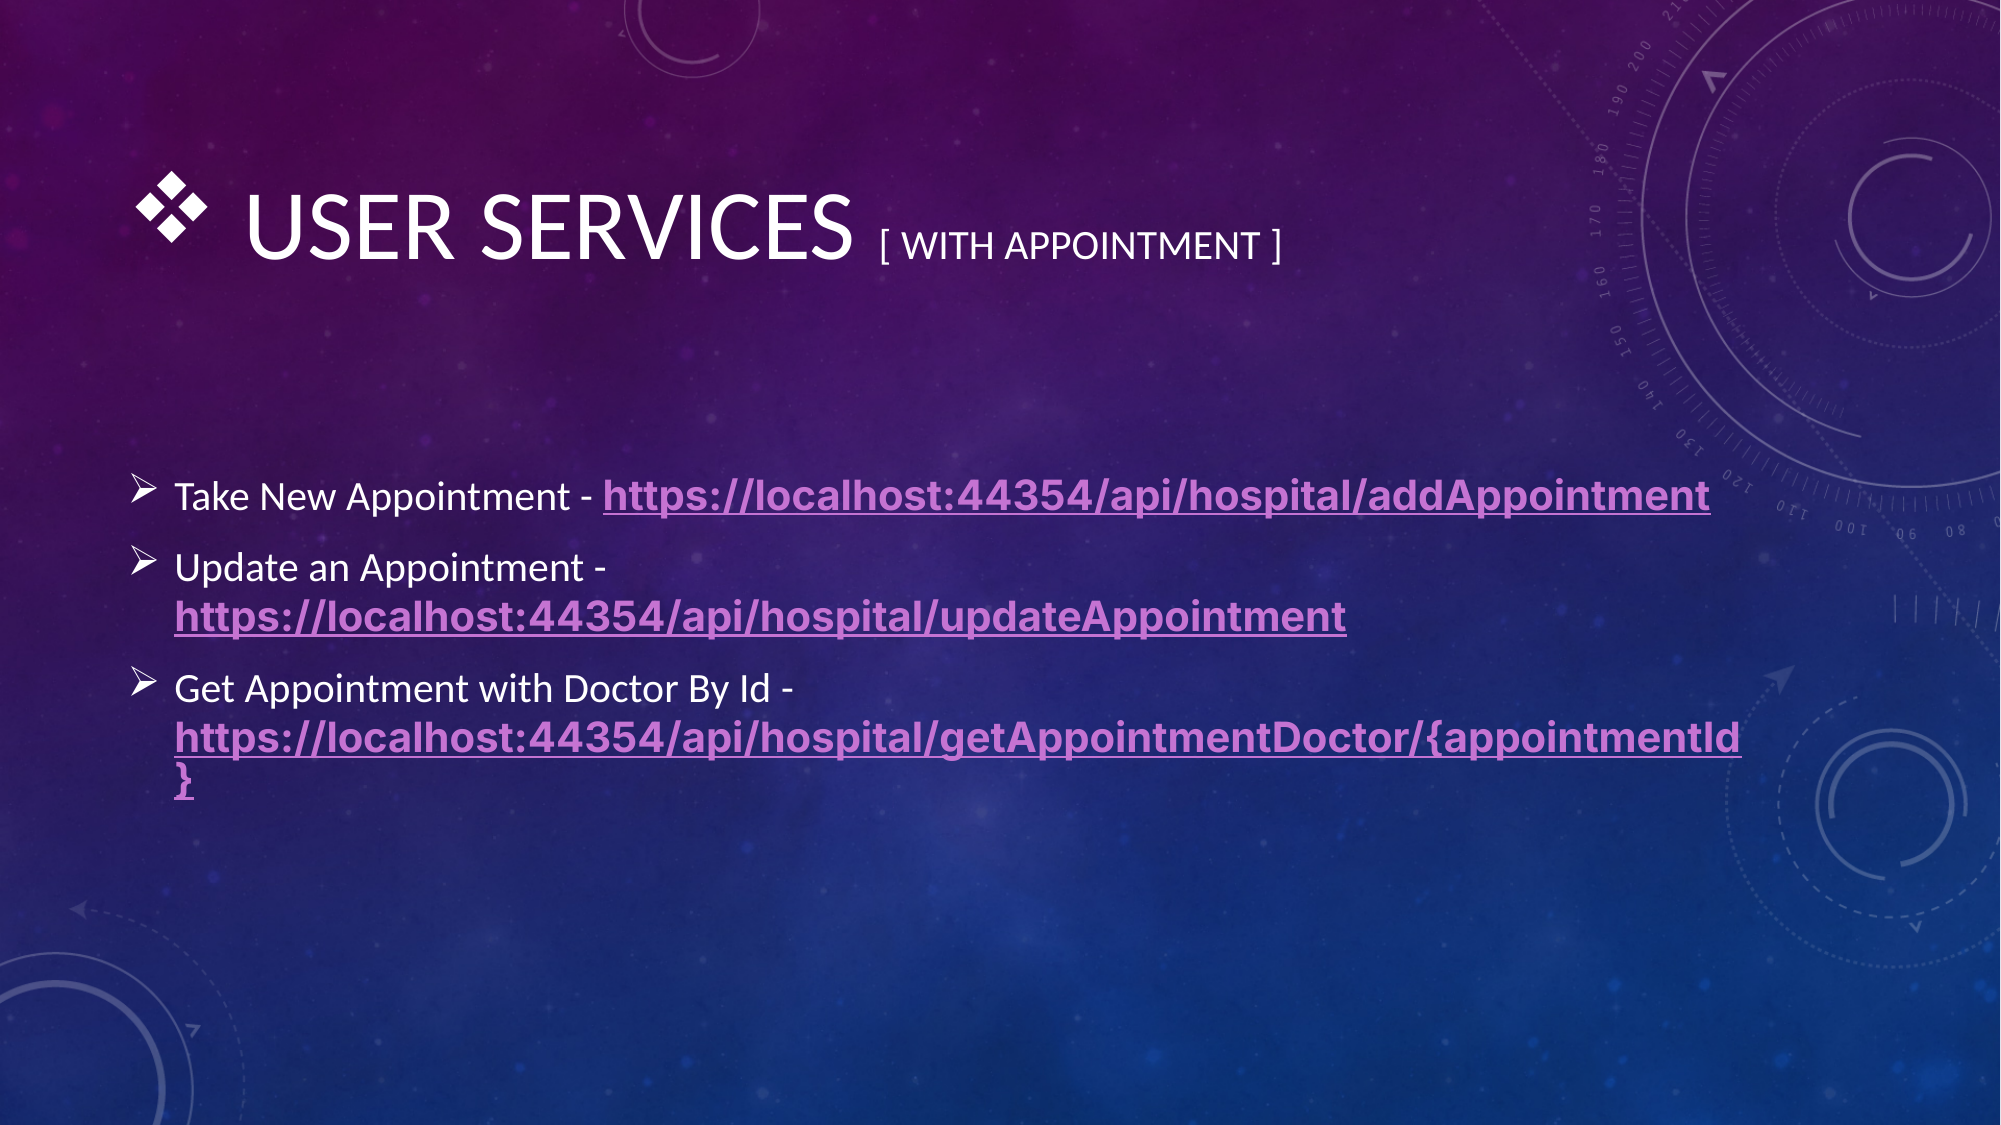

# user services [ with appointment ]
Take New Appointment - https://localhost:44354/api/hospital/addAppointment
Update an Appointment - https://localhost:44354/api/hospital/updateAppointment
Get Appointment with Doctor By Id - https://localhost:44354/api/hospital/getAppointmentDoctor/{appointmentId}